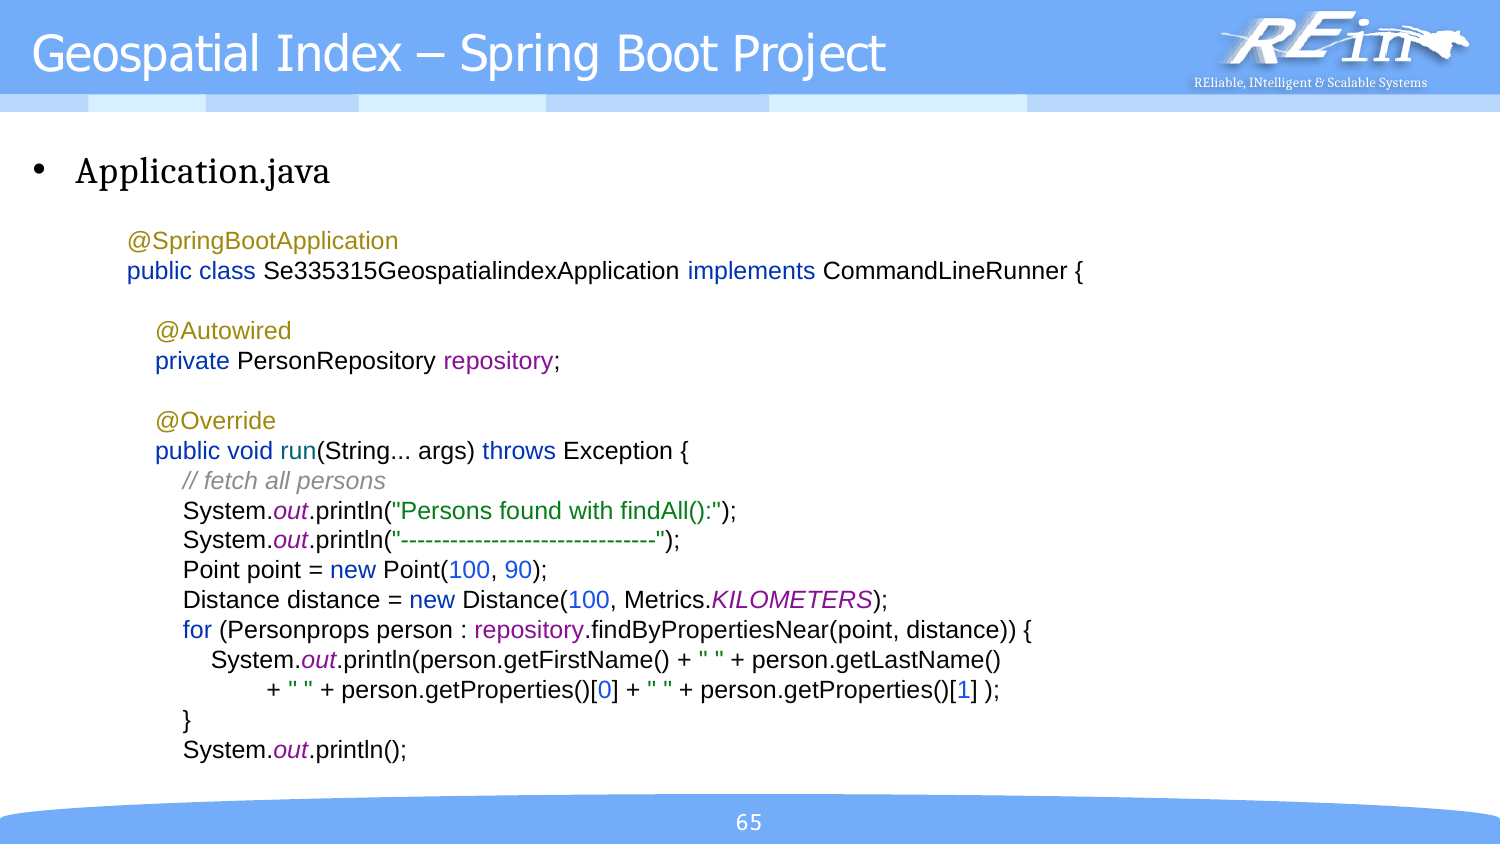

# Geospatial Index – Spring Boot Project
Application.java
@SpringBootApplication
public class Se335315GeospatialindexApplication implements CommandLineRunner {
    @Autowired
    private PersonRepository repository;
    @Override
    public void run(String... args) throws Exception {
        // fetch all persons
        System.out.println("Persons found with findAll():");
        System.out.println("-------------------------------");
        Point point = new Point(100, 90);
        Distance distance = new Distance(100, Metrics.KILOMETERS);
        for (Personprops person : repository.findByPropertiesNear(point, distance)) {
            System.out.println(person.getFirstName() + " " + person.getLastName()
                    + " " + person.getProperties()[0] + " " + person.getProperties()[1] );
        }
        System.out.println();
65